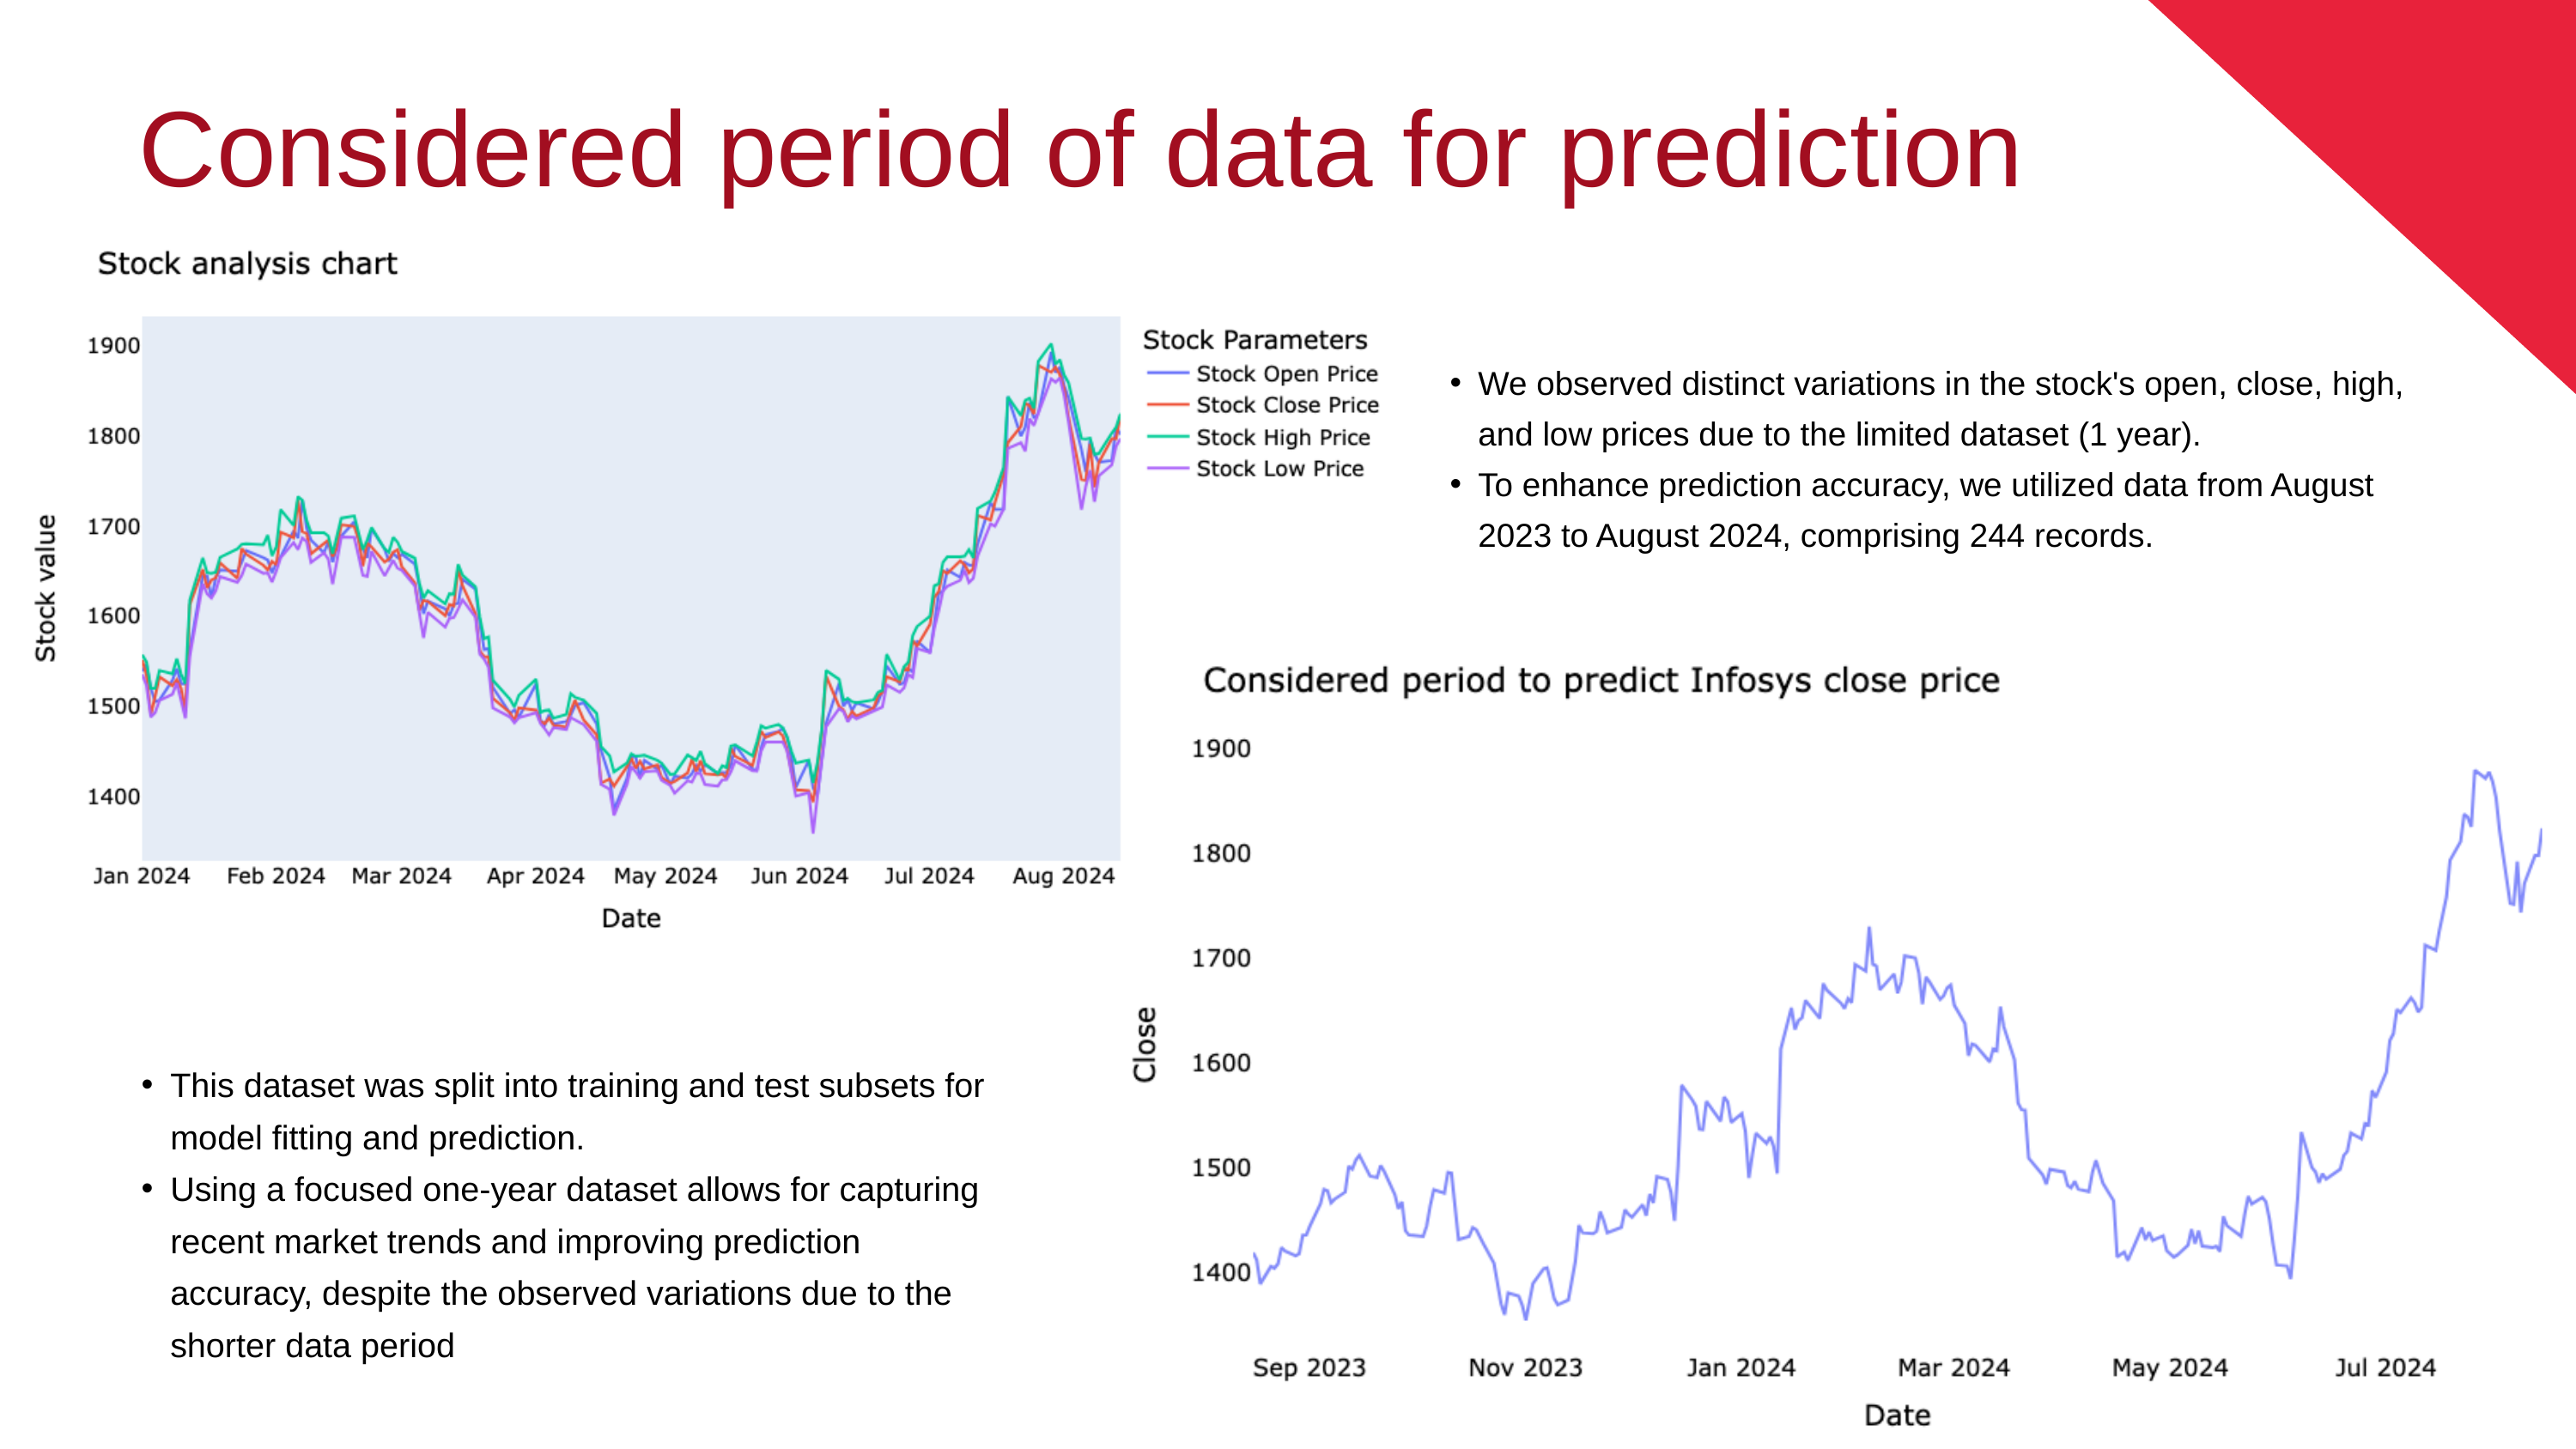

Considered period of data for prediction

We observed distinct variations in the stock's open, close, high, and low prices due to the limited dataset (1 year).
To enhance prediction accuracy, we utilized data from August 2023 to August 2024, comprising 244 records.

This dataset was split into training and test subsets for model fitting and prediction.
Using a focused one-year dataset allows for capturing recent market trends and improving prediction accuracy, despite the observed variations due to the shorter data period
Back to Agenda